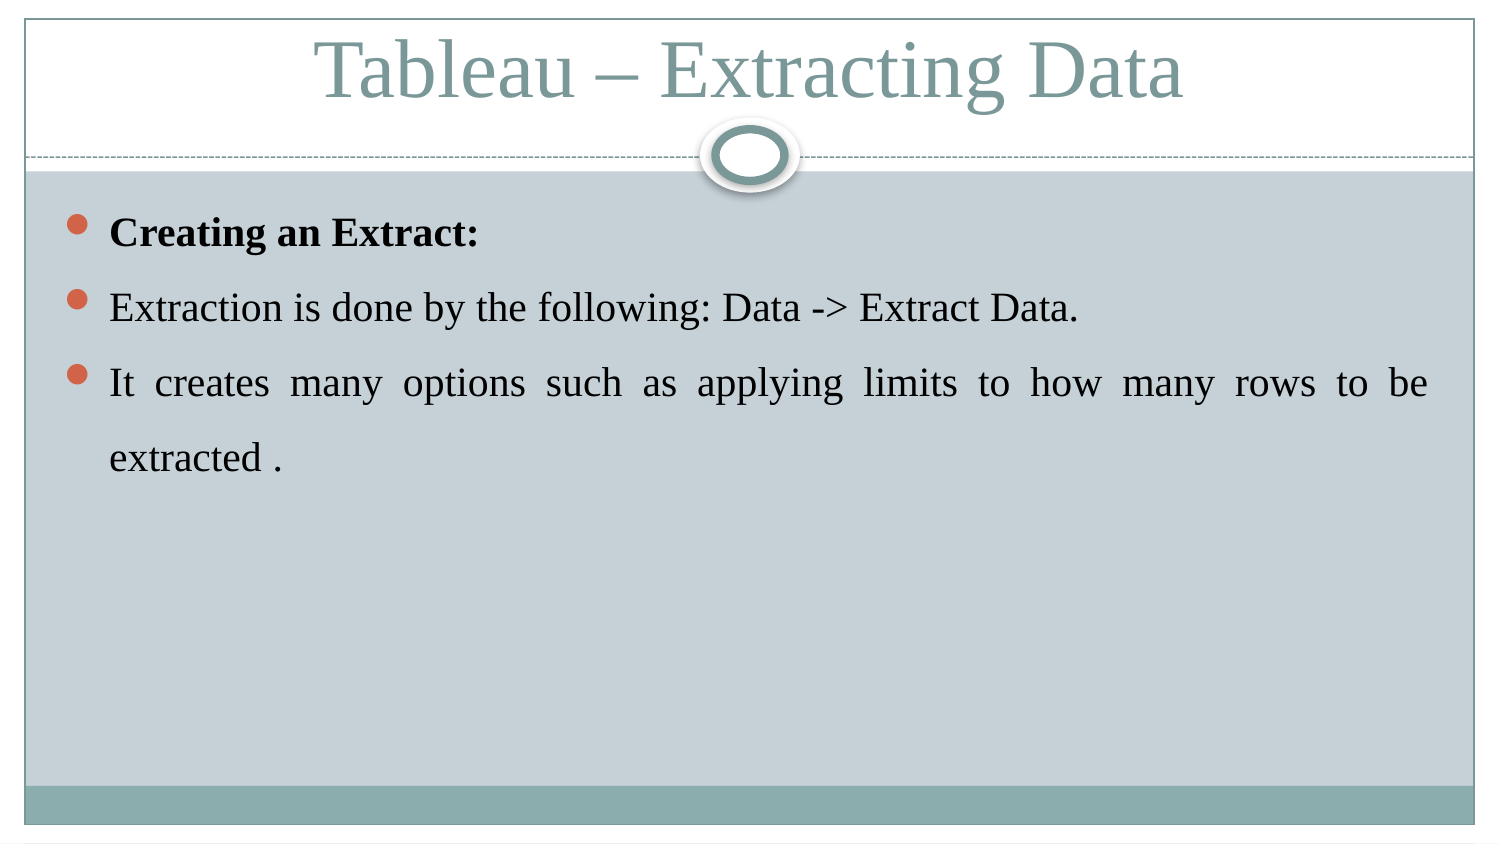

# Tableau – Extracting Data
Creating an Extract:
Extraction is done by the following: Data -> Extract Data.
It creates many options such as applying limits to how many rows to be extracted .